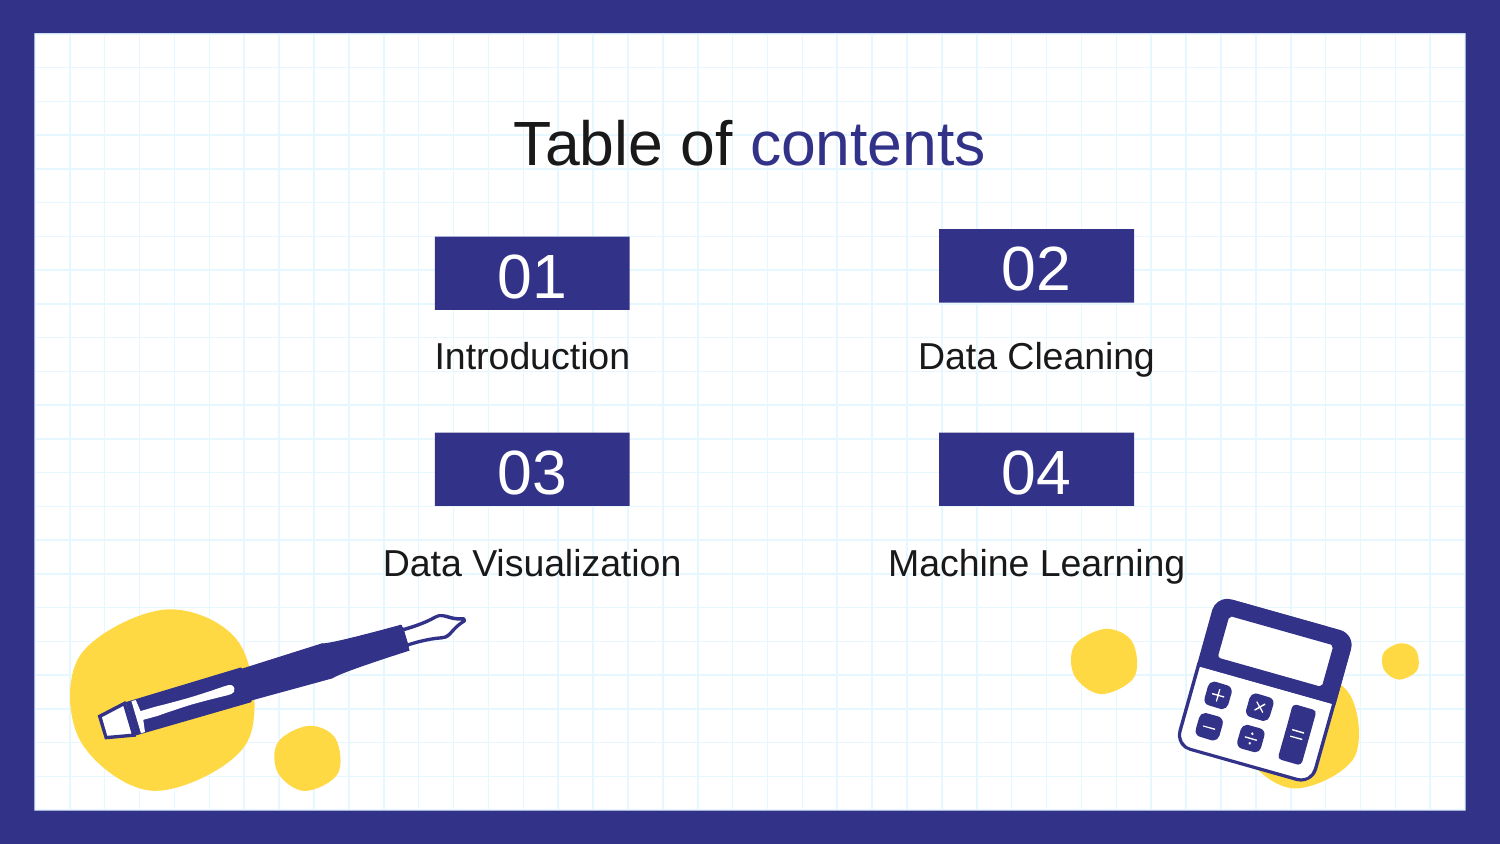

# Table of contents
02
01
Introduction
Data Cleaning
04
03
Data Visualization
Machine Learning